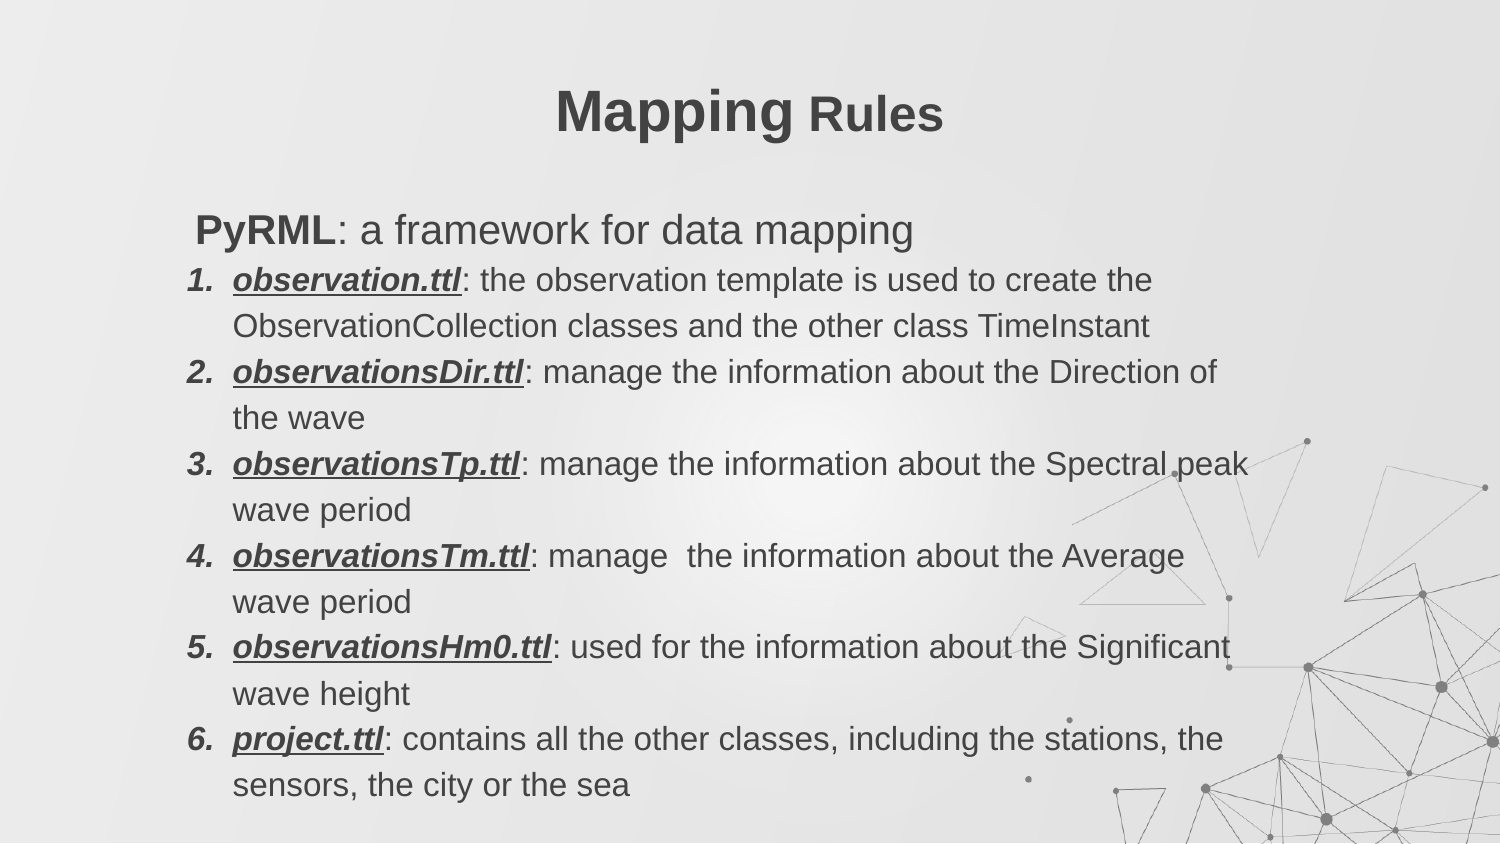

# Mapping Rules
PyRML: a framework for data mapping
observation.ttl: the observation template is used to create the ObservationCollection classes and the other class TimeInstant
observationsDir.ttl: manage the information about the Direction of the wave
observationsTp.ttl: manage the information about the Spectral peak wave period
observationsTm.ttl: manage  the information about the Average wave period
observationsHm0.ttl: used for the information about the Significant wave height
project.ttl: contains all the other classes, including the stations, the sensors, the city or the sea